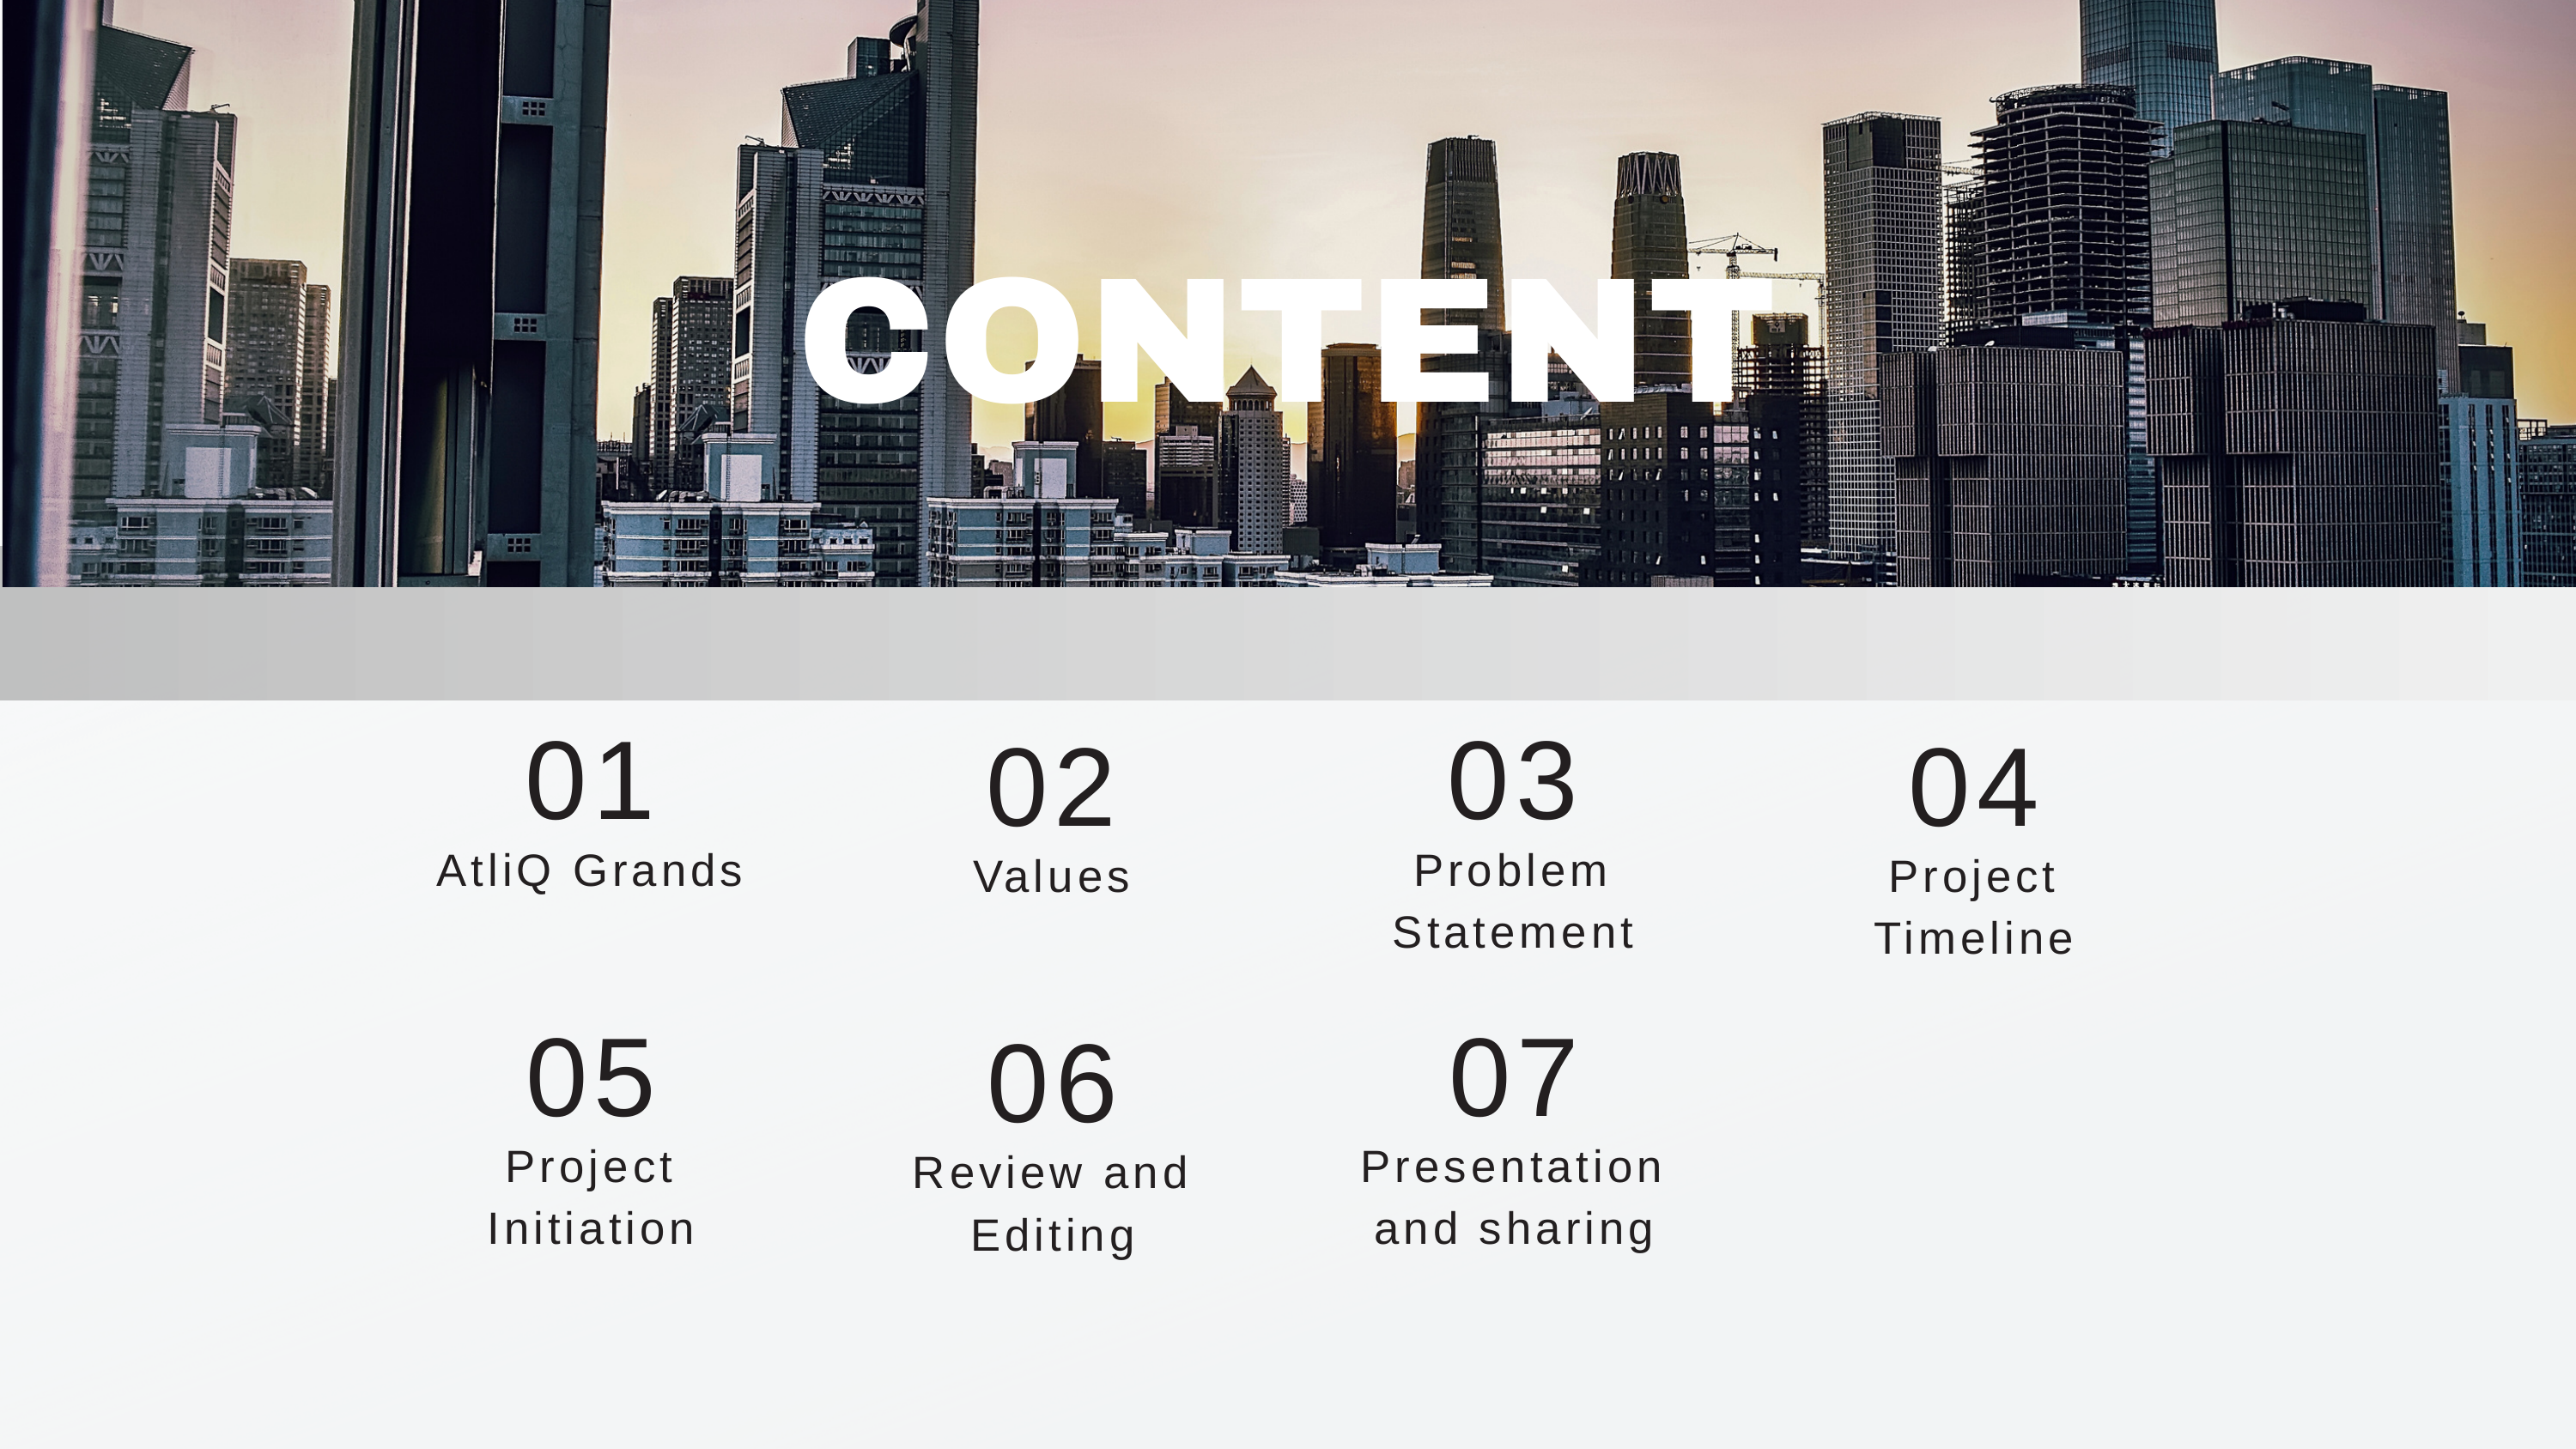

CONTENT
01
03
02
04
AtliQ Grands
Problem Statement
Values
Project Timeline
05
07
06
Project Initiation
Presentation and sharing
Review and Editing